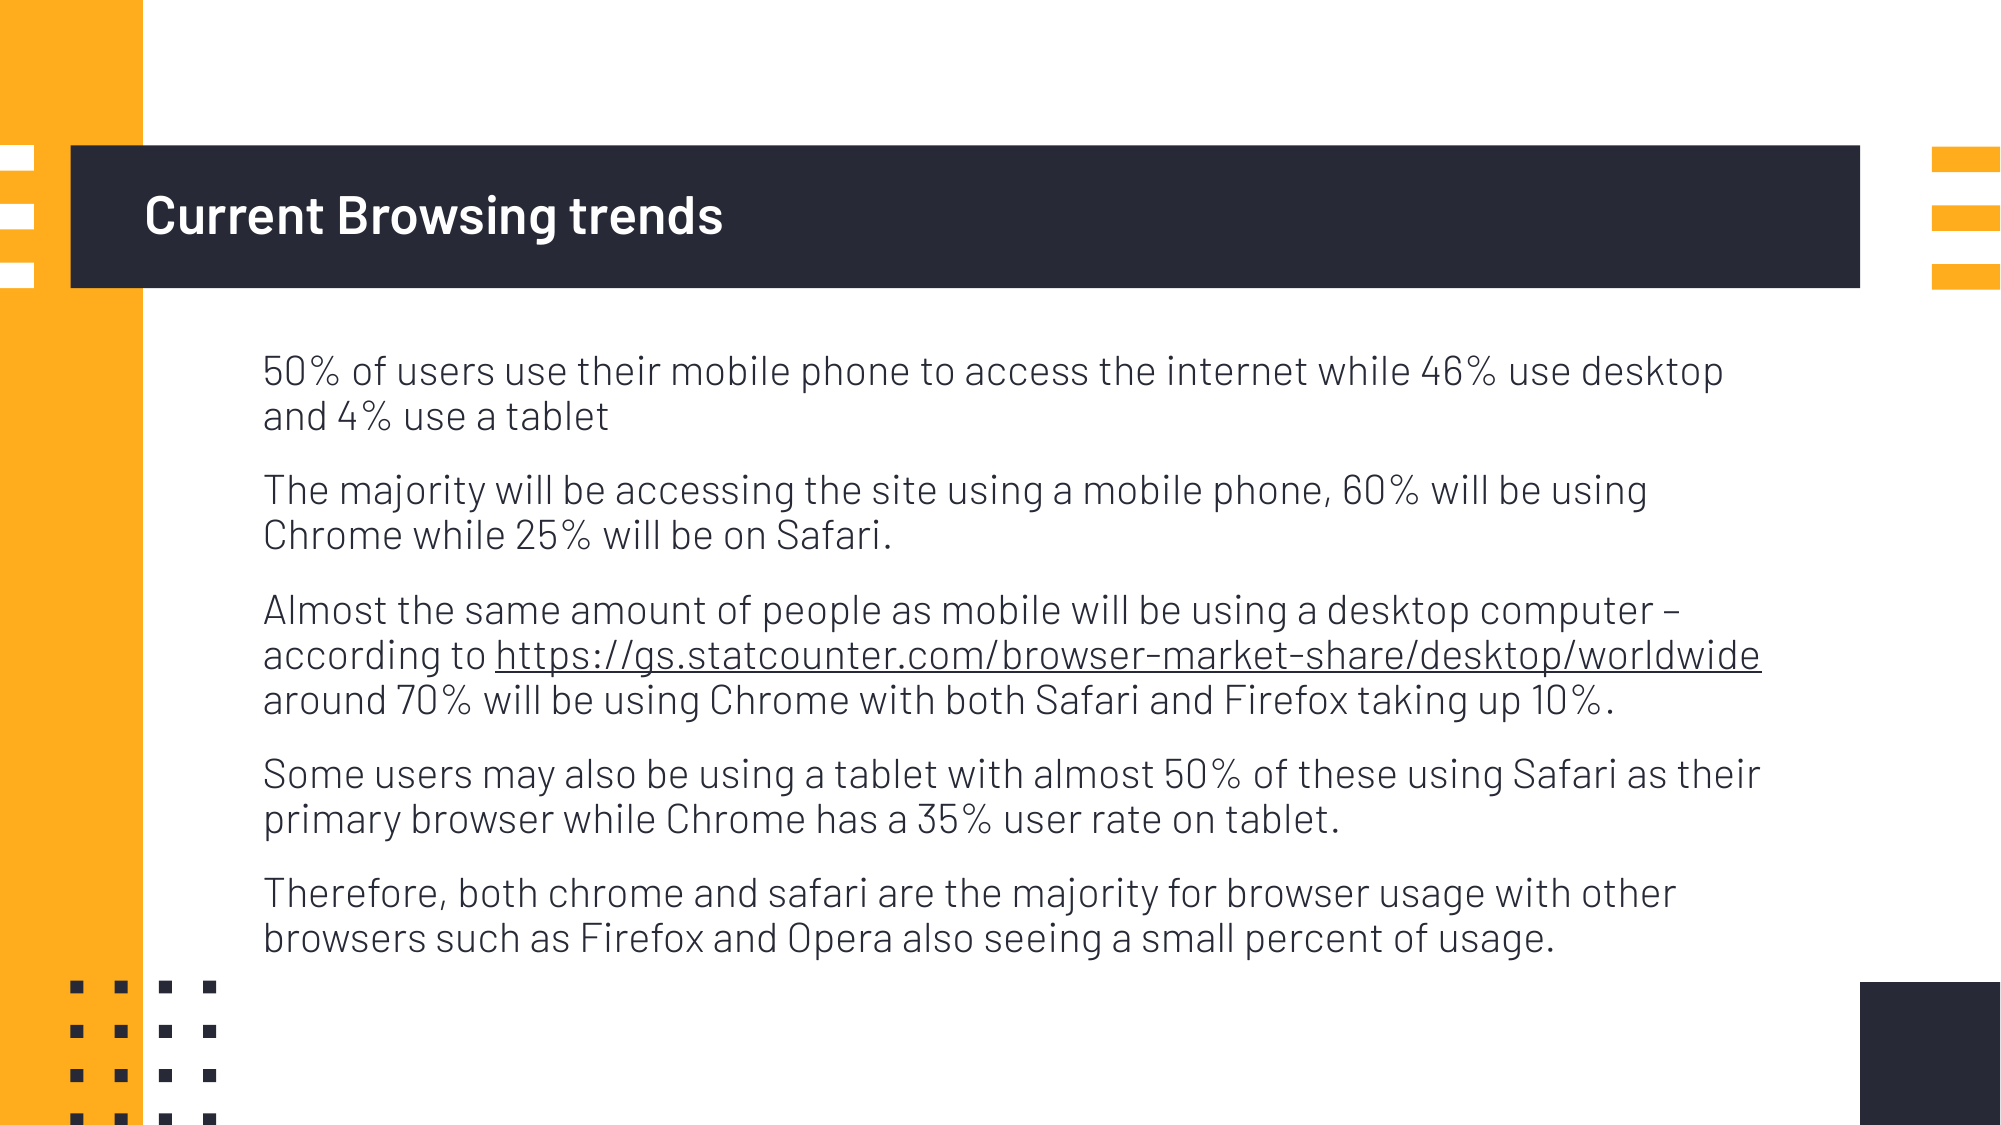

# Current Browsing trends
50% of users use their mobile phone to access the internet while 46% use desktop and 4% use a tablet
The majority will be accessing the site using a mobile phone, 60% will be using Chrome while 25% will be on Safari.
Almost the same amount of people as mobile will be using a desktop computer – according to https://gs.statcounter.com/browser-market-share/desktop/worldwide around 70% will be using Chrome with both Safari and Firefox taking up 10%.
Some users may also be using a tablet with almost 50% of these using Safari as their primary browser while Chrome has a 35% user rate on tablet.
Therefore, both chrome and safari are the majority for browser usage with other browsers such as Firefox and Opera also seeing a small percent of usage.